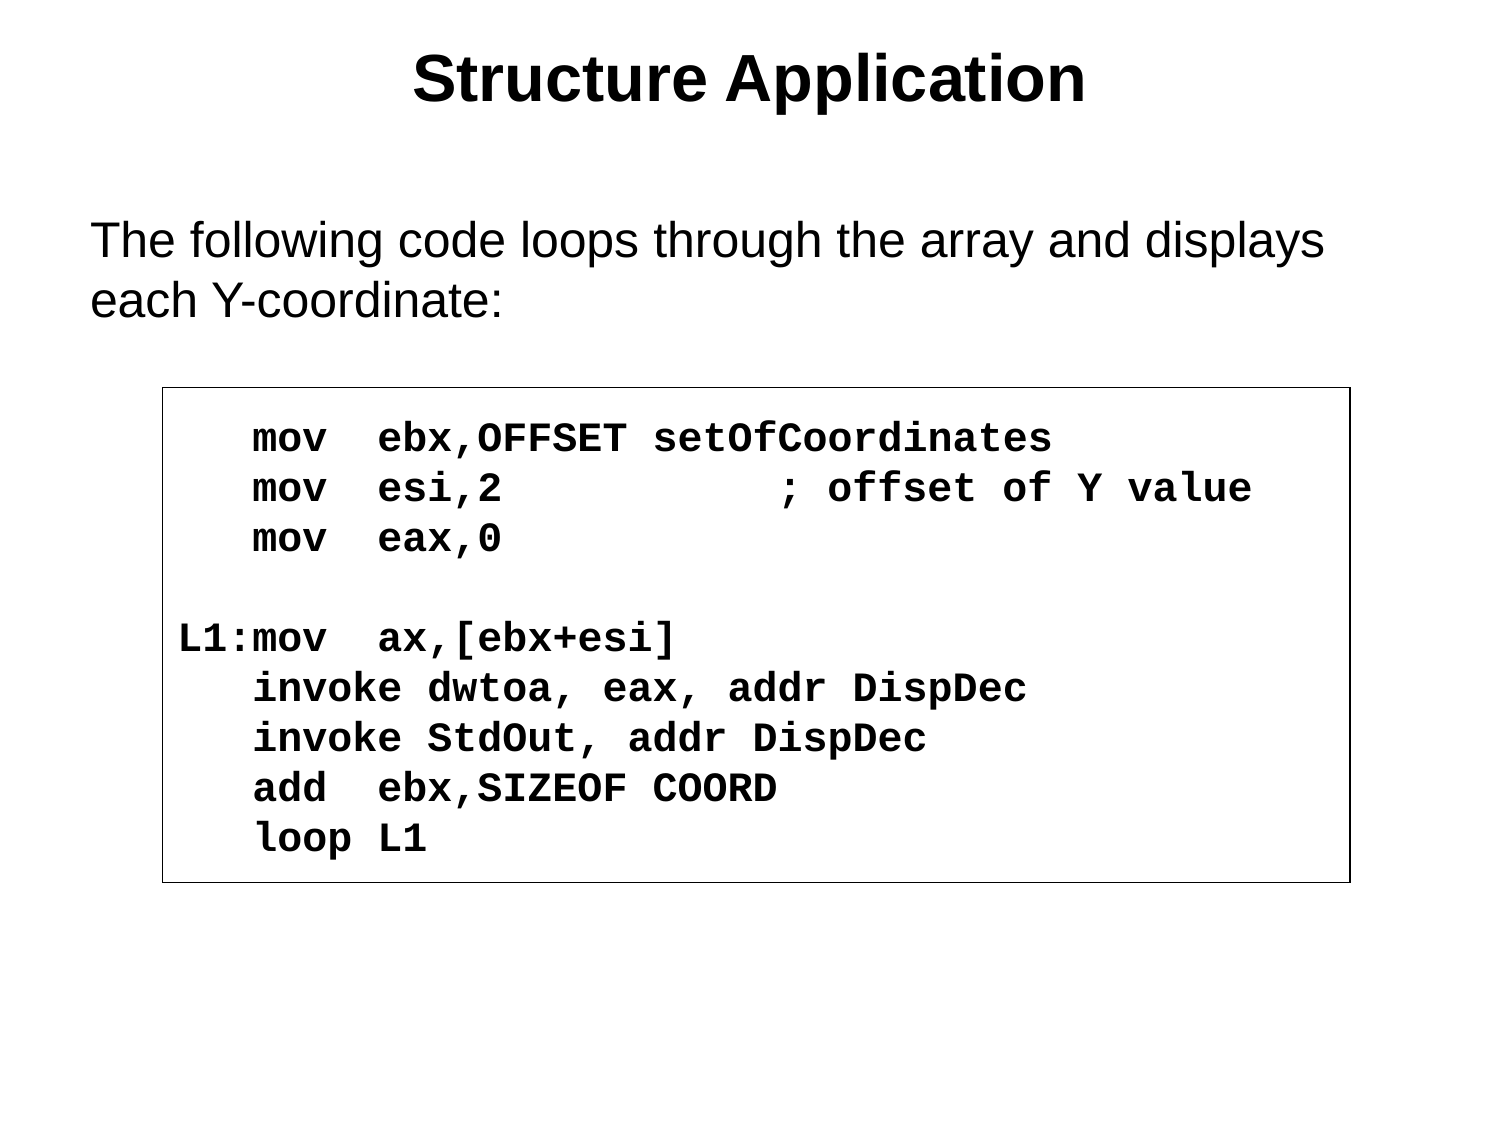

# Structure Application
The following code loops through the array and displays each Y-coordinate:
	mov  ebx,OFFSET setOfCoordinates
	mov  esi,2		; offset of Y value
	mov  eax,0

L1:mov  ax,[ebx+esi]
	invoke dwtoa, eax, addr DispDec
	invoke StdOut, addr DispDec
	add  ebx,SIZEOF COORD
	loop L1